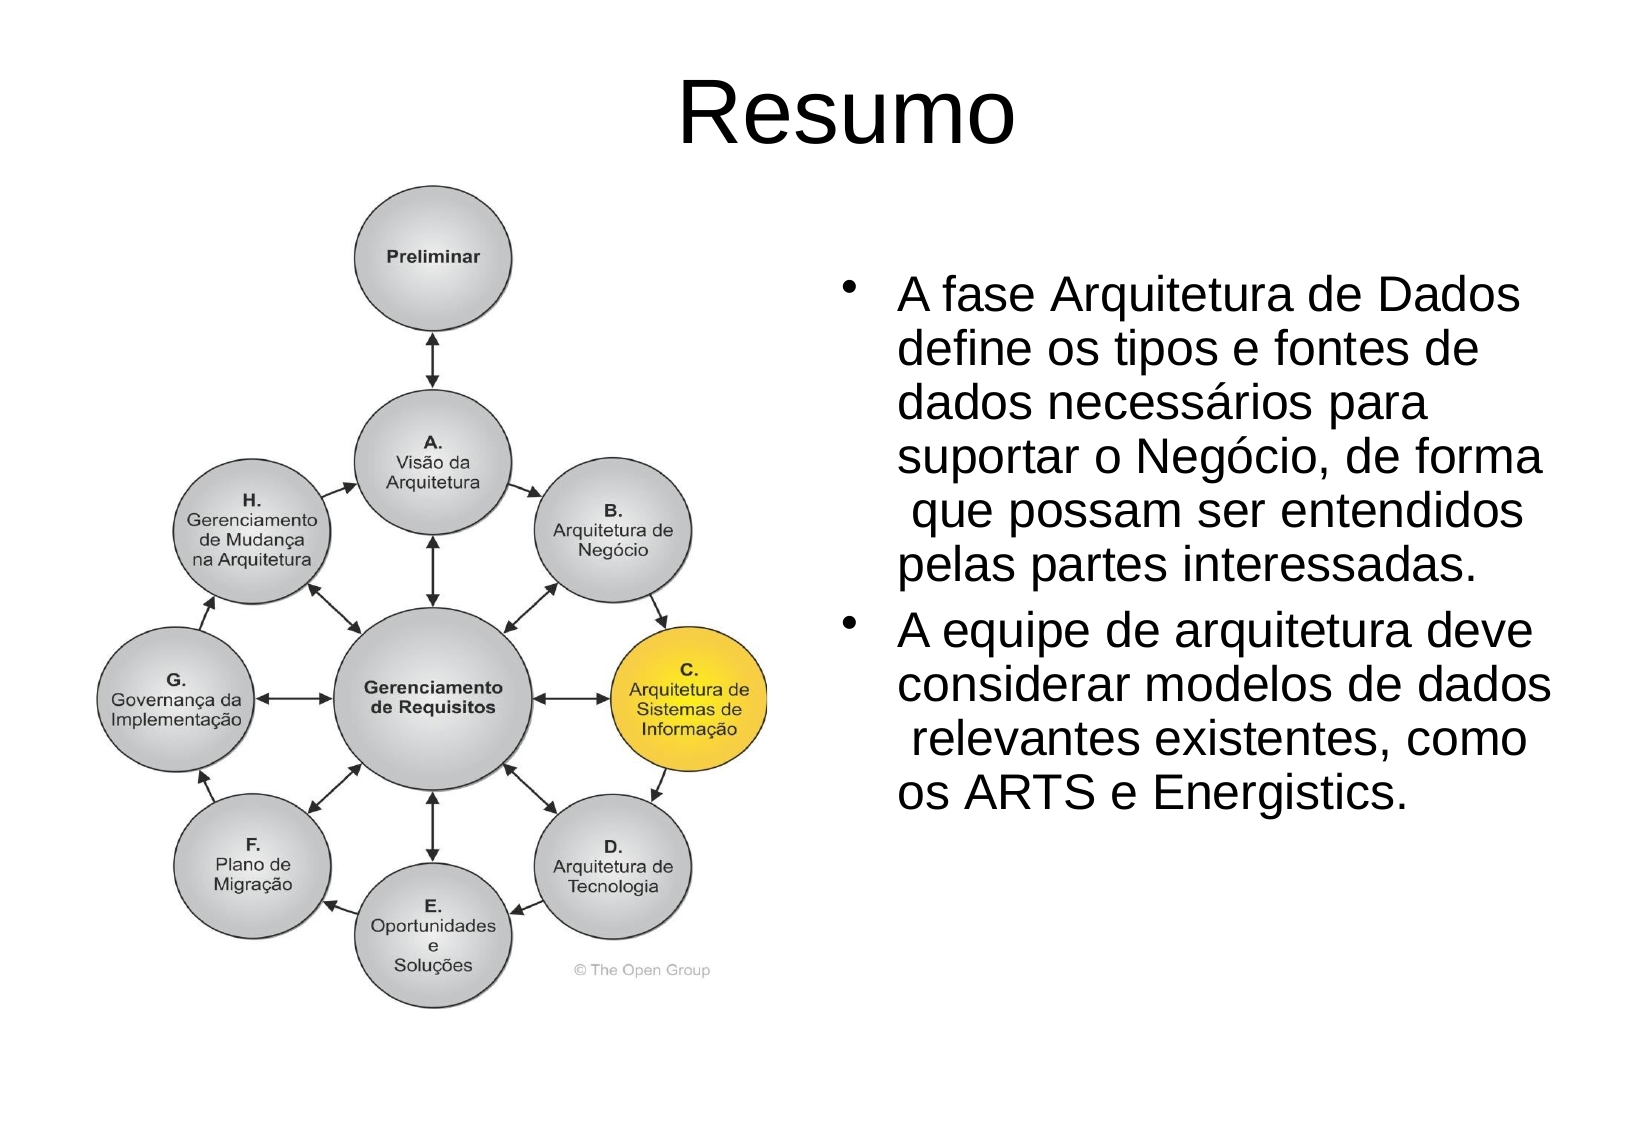

# Resumo

A fase Arquitetura de Dados  define os tipos e fontes de  dados necessários para  suportar o Negócio, de forma  que possam ser entendidos  pelas partes interessadas.
A equipe de arquitetura deve  considerar modelos de dados  relevantes existentes, como  os ARTS e Energistics.